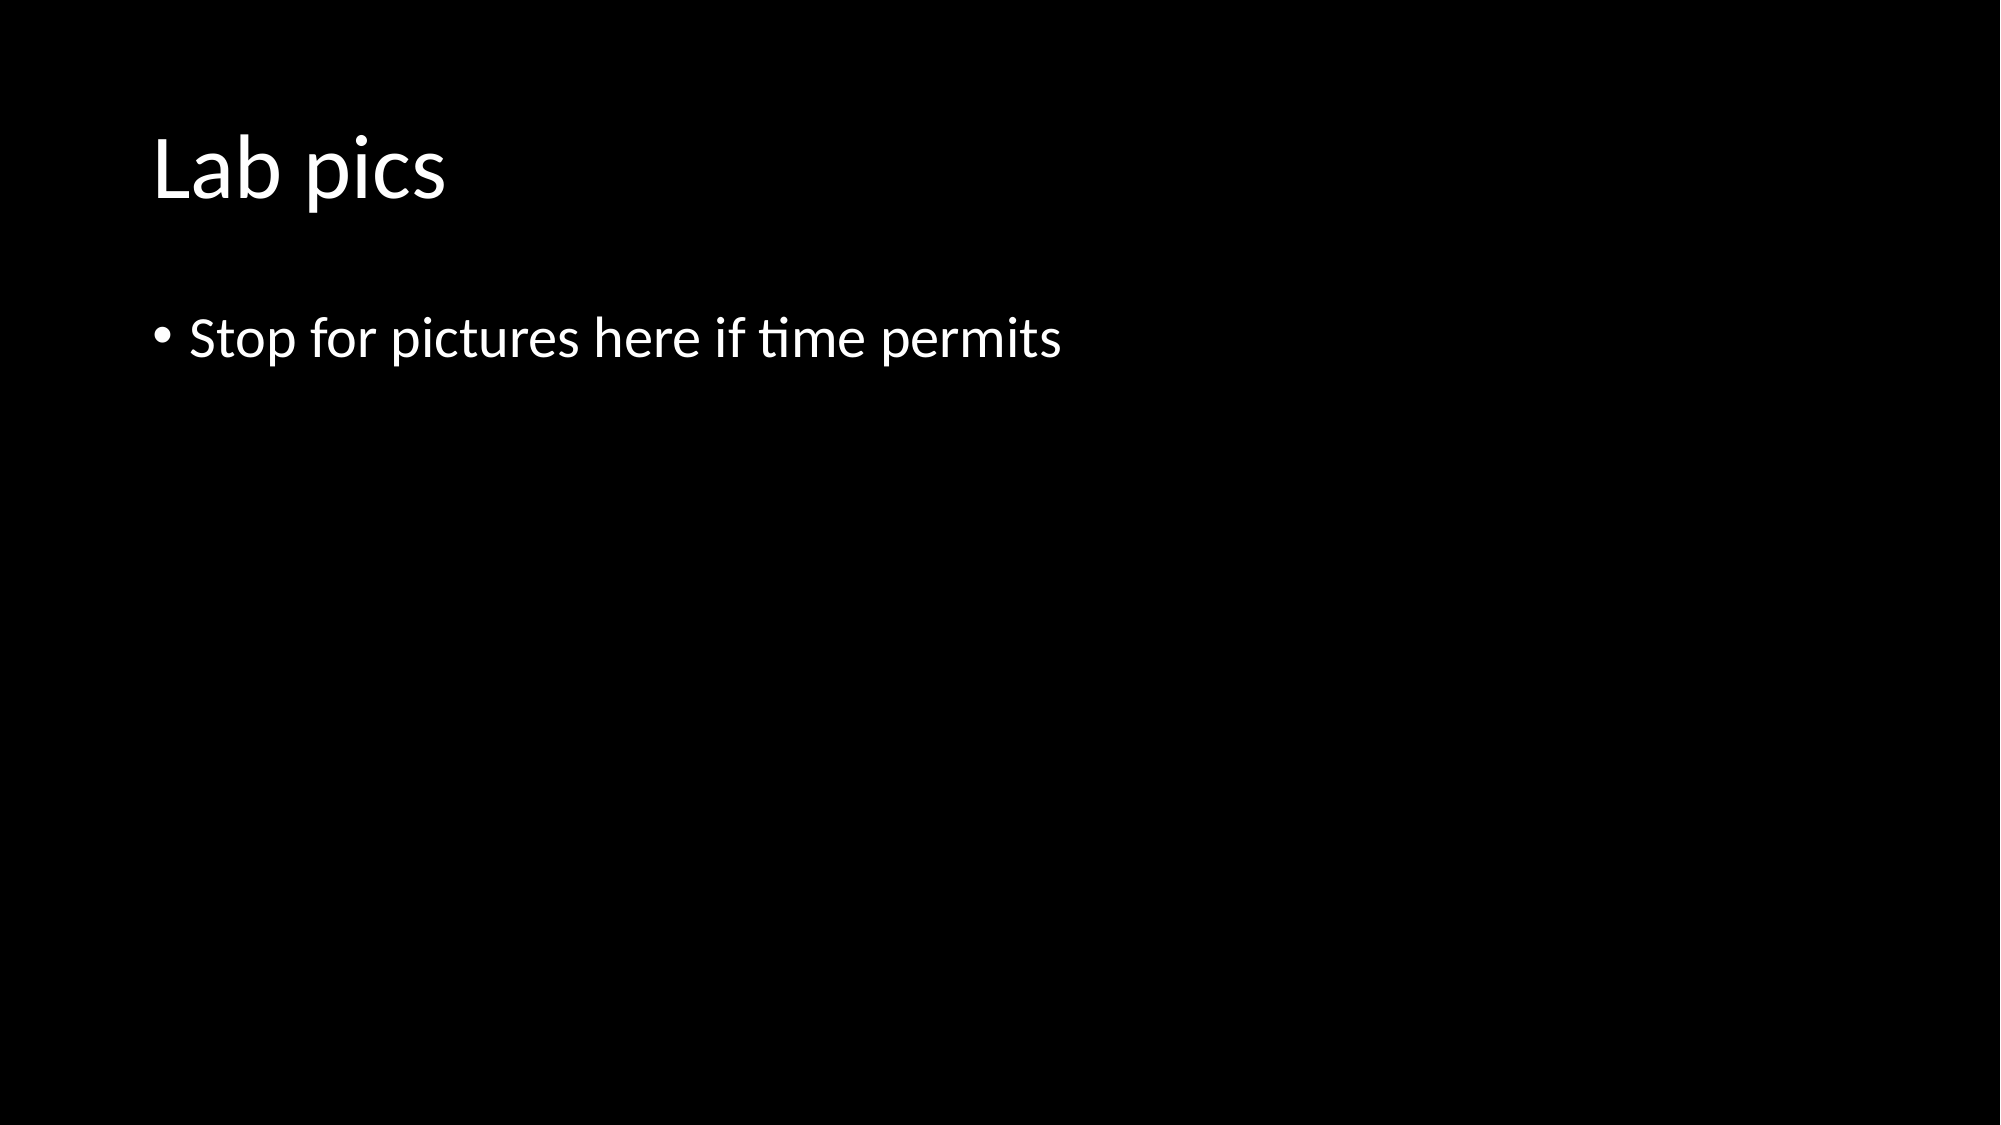

# Lab pics
Stop for pictures here if time permits